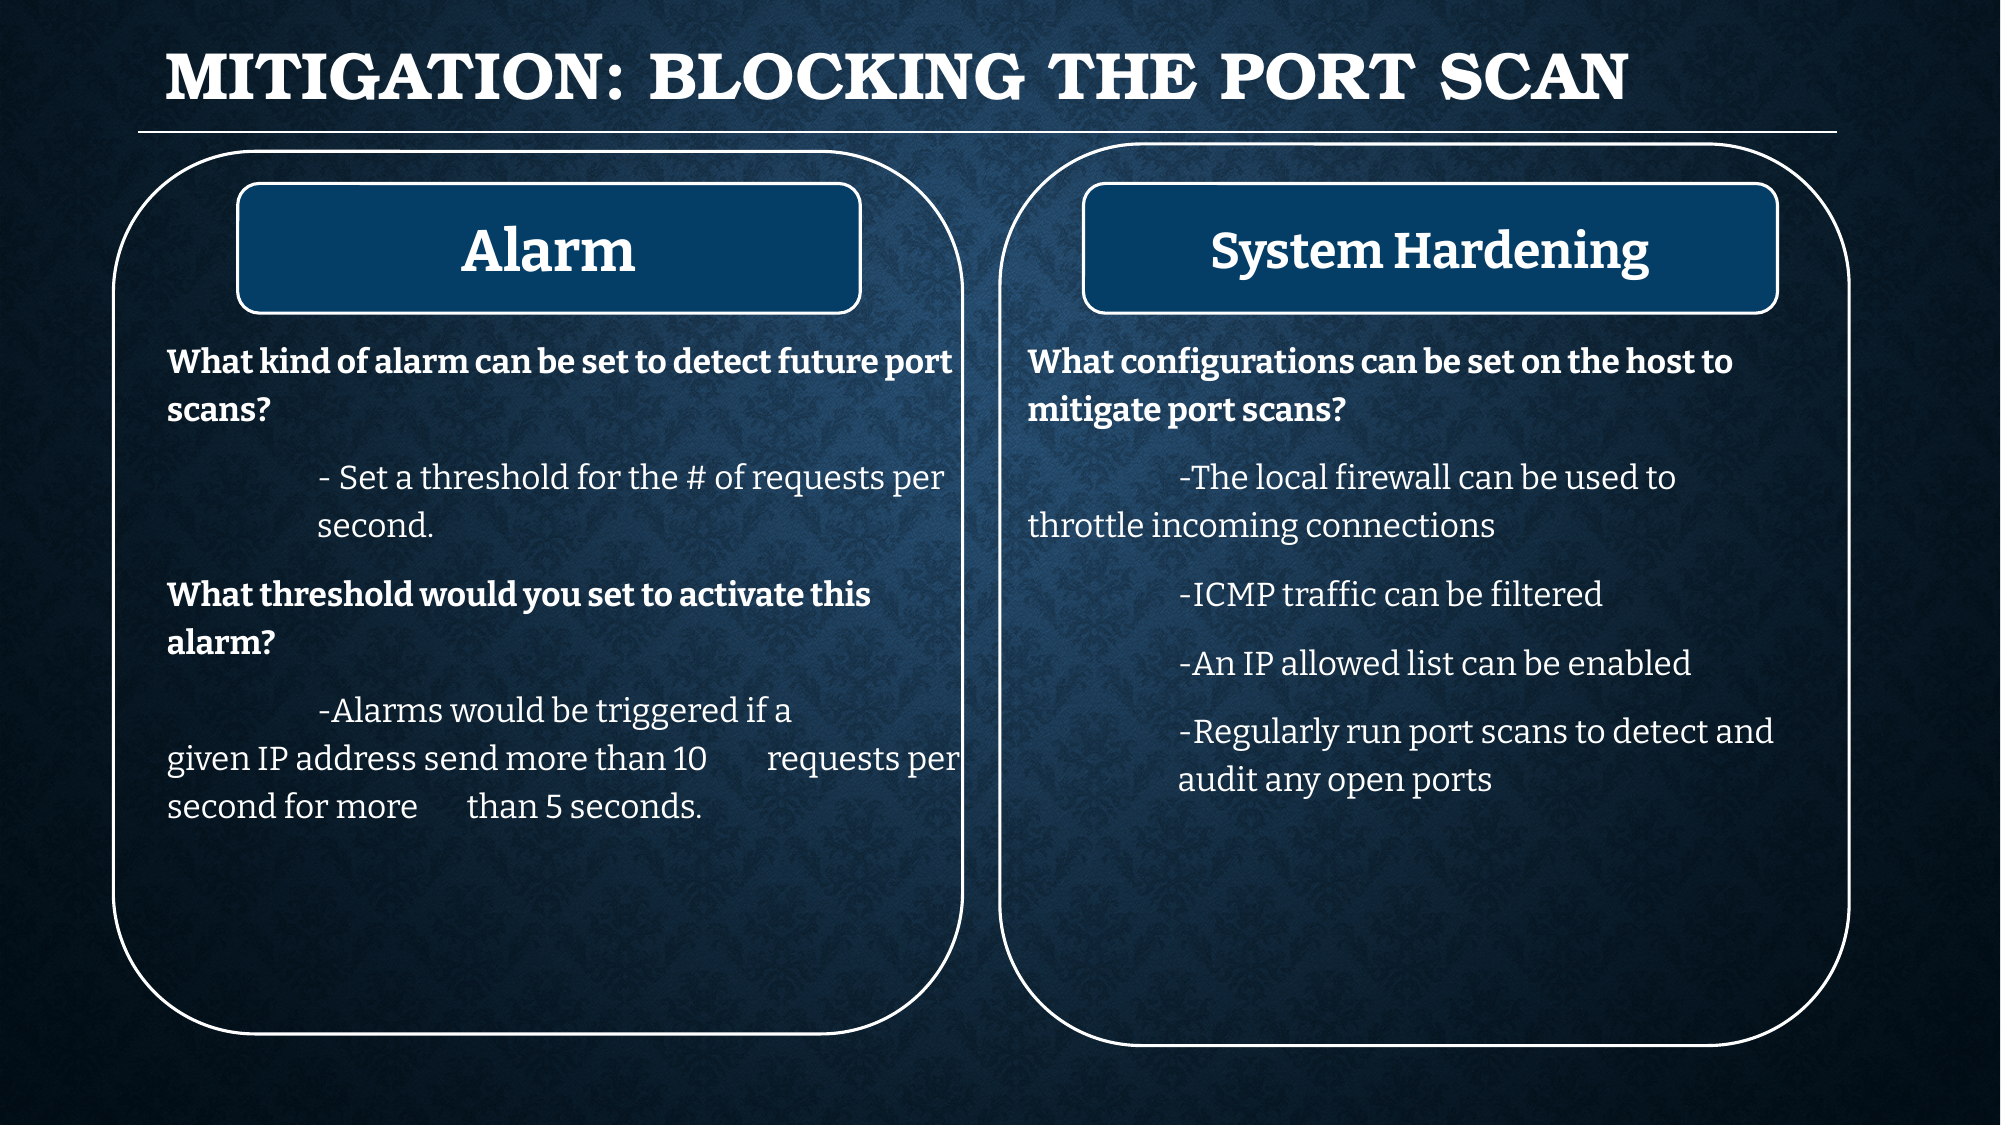

# Mitigation: blocking the port scan

Alarm
System Hardening
What kind of alarm can be set to detect future port scans?
	- Set a threshold for the # of requests per 	second.
What threshold would you set to activate this alarm?
	-Alarms would be triggered if a 	given IP address send more than 10 	requests per second for more 	than 5 seconds.
What configurations can be set on the host to mitigate port scans?
	-The local firewall can be used to 	throttle incoming connections
	-ICMP traffic can be filtered
	-An IP allowed list can be enabled
	-Regularly run port scans to detect and 	audit any open ports